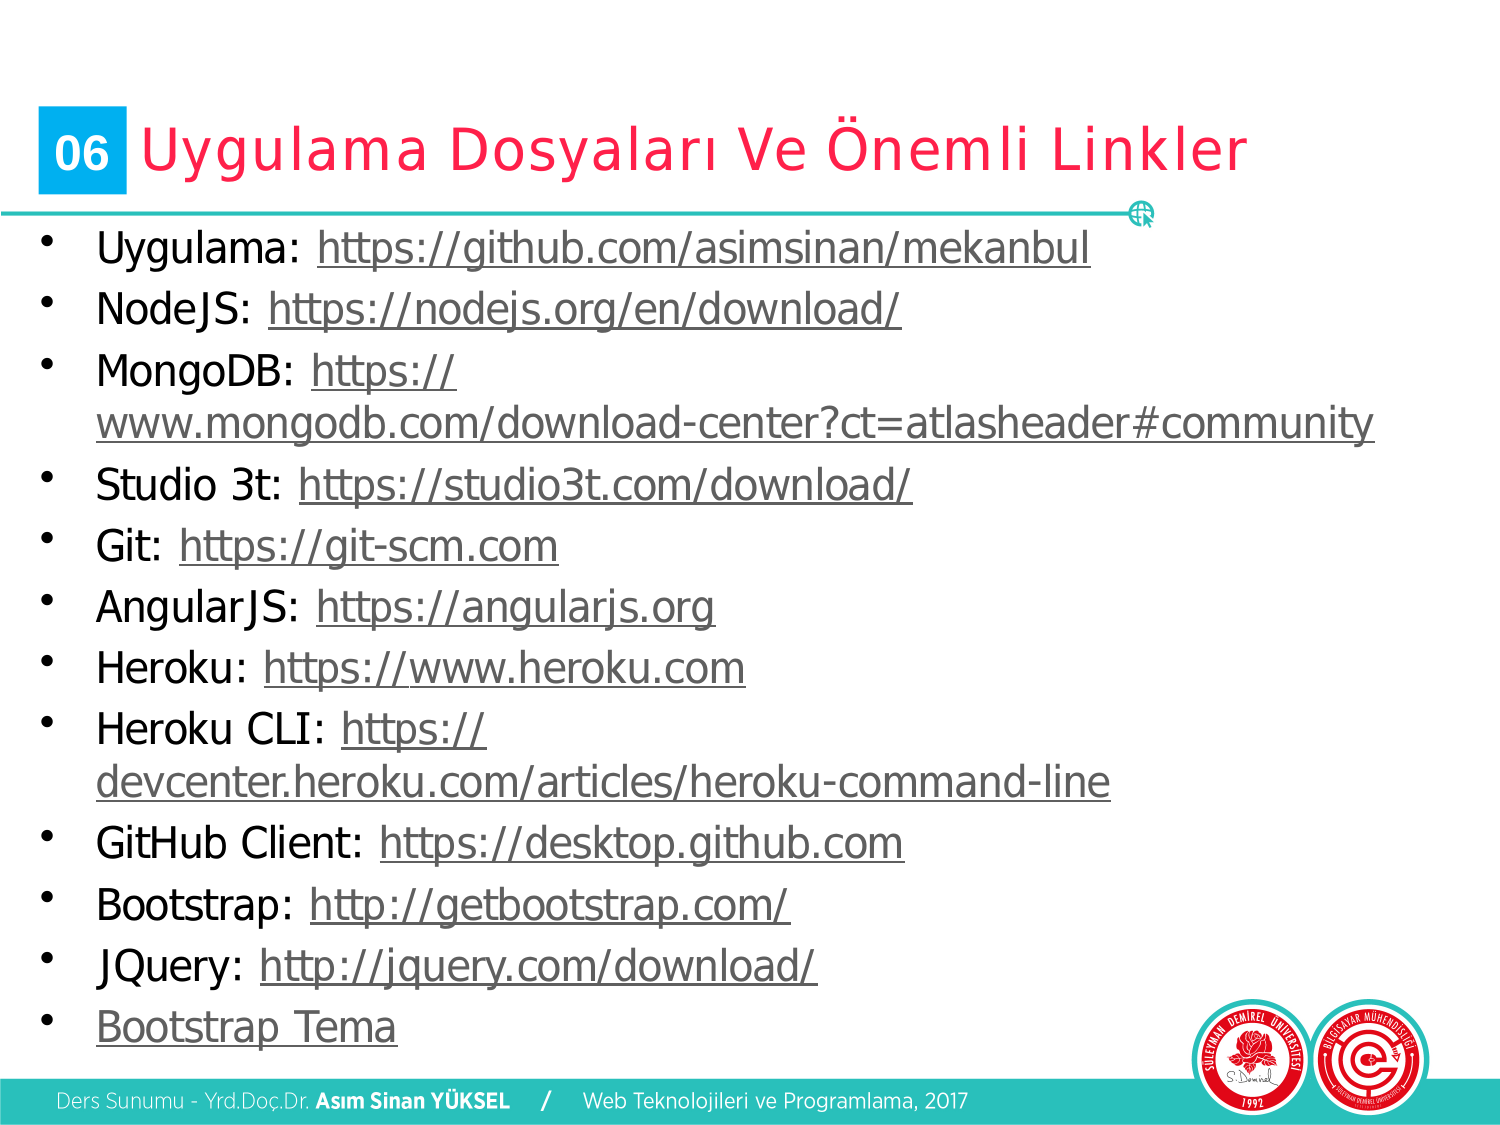

# Uygulama Dosyaları Ve Önemli Linkler
06
Uygulama: https://github.com/asimsinan/mekanbul
NodeJS: https://nodejs.org/en/download/
MongoDB: https://www.mongodb.com/download-center?ct=atlasheader#community
Studio 3t: https://studio3t.com/download/
Git: https://git-scm.com
AngularJS: https://angularjs.org
Heroku: https://www.heroku.com
Heroku CLI: https://devcenter.heroku.com/articles/heroku-command-line
GitHub Client: https://desktop.github.com
Bootstrap: http://getbootstrap.com/
JQuery: http://jquery.com/download/
Bootstrap Tema